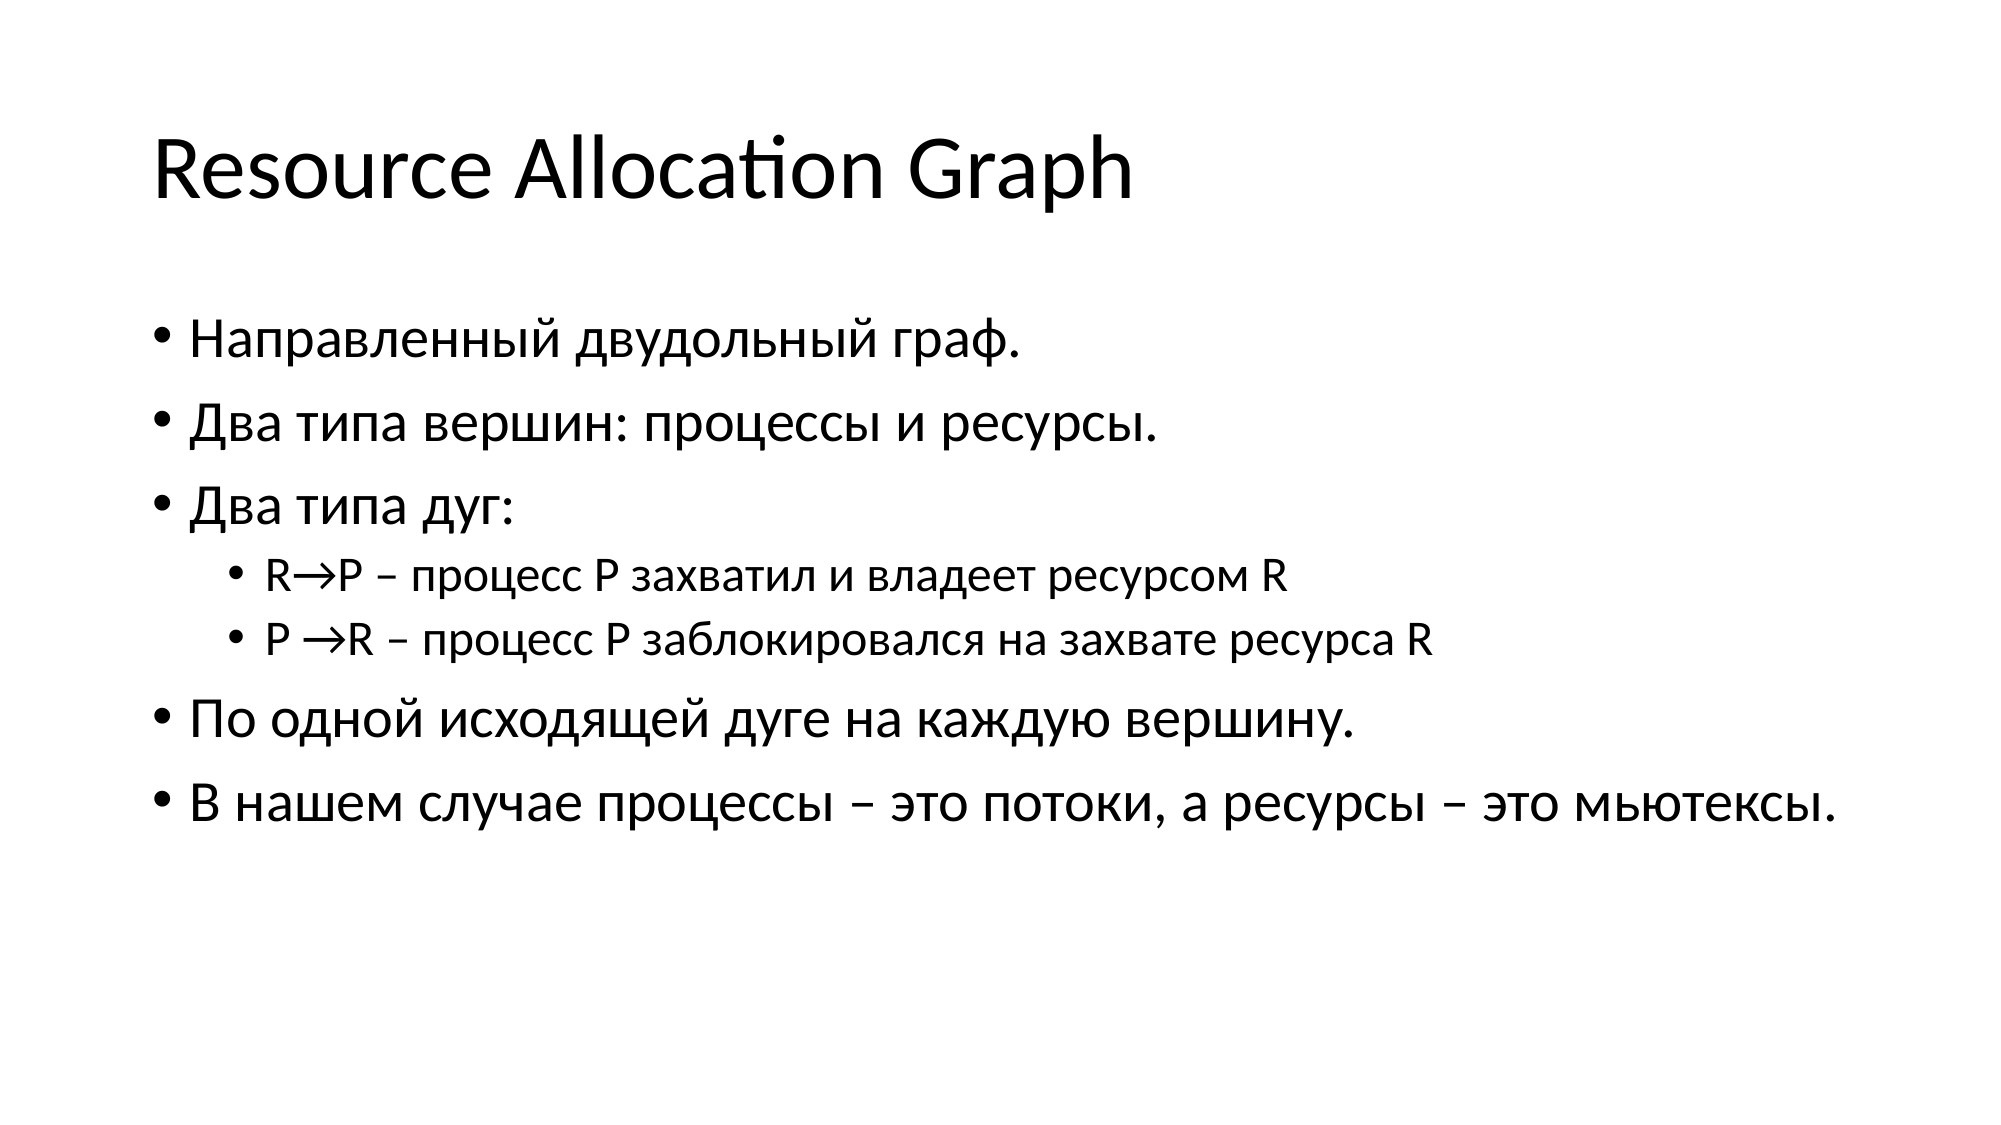

# Resource Allocation Graph
Направленный двудольный граф.
Два типа вершин: процессы и ресурсы.
Два типа дуг:
R→P – процесс P захватил и владеет ресурсом R
P →R – процесс P заблокировался на захвате ресурса R
По одной исходящей дуге на каждую вершину.
В нашем случае процессы – это потоки, а ресурсы – это мьютексы.